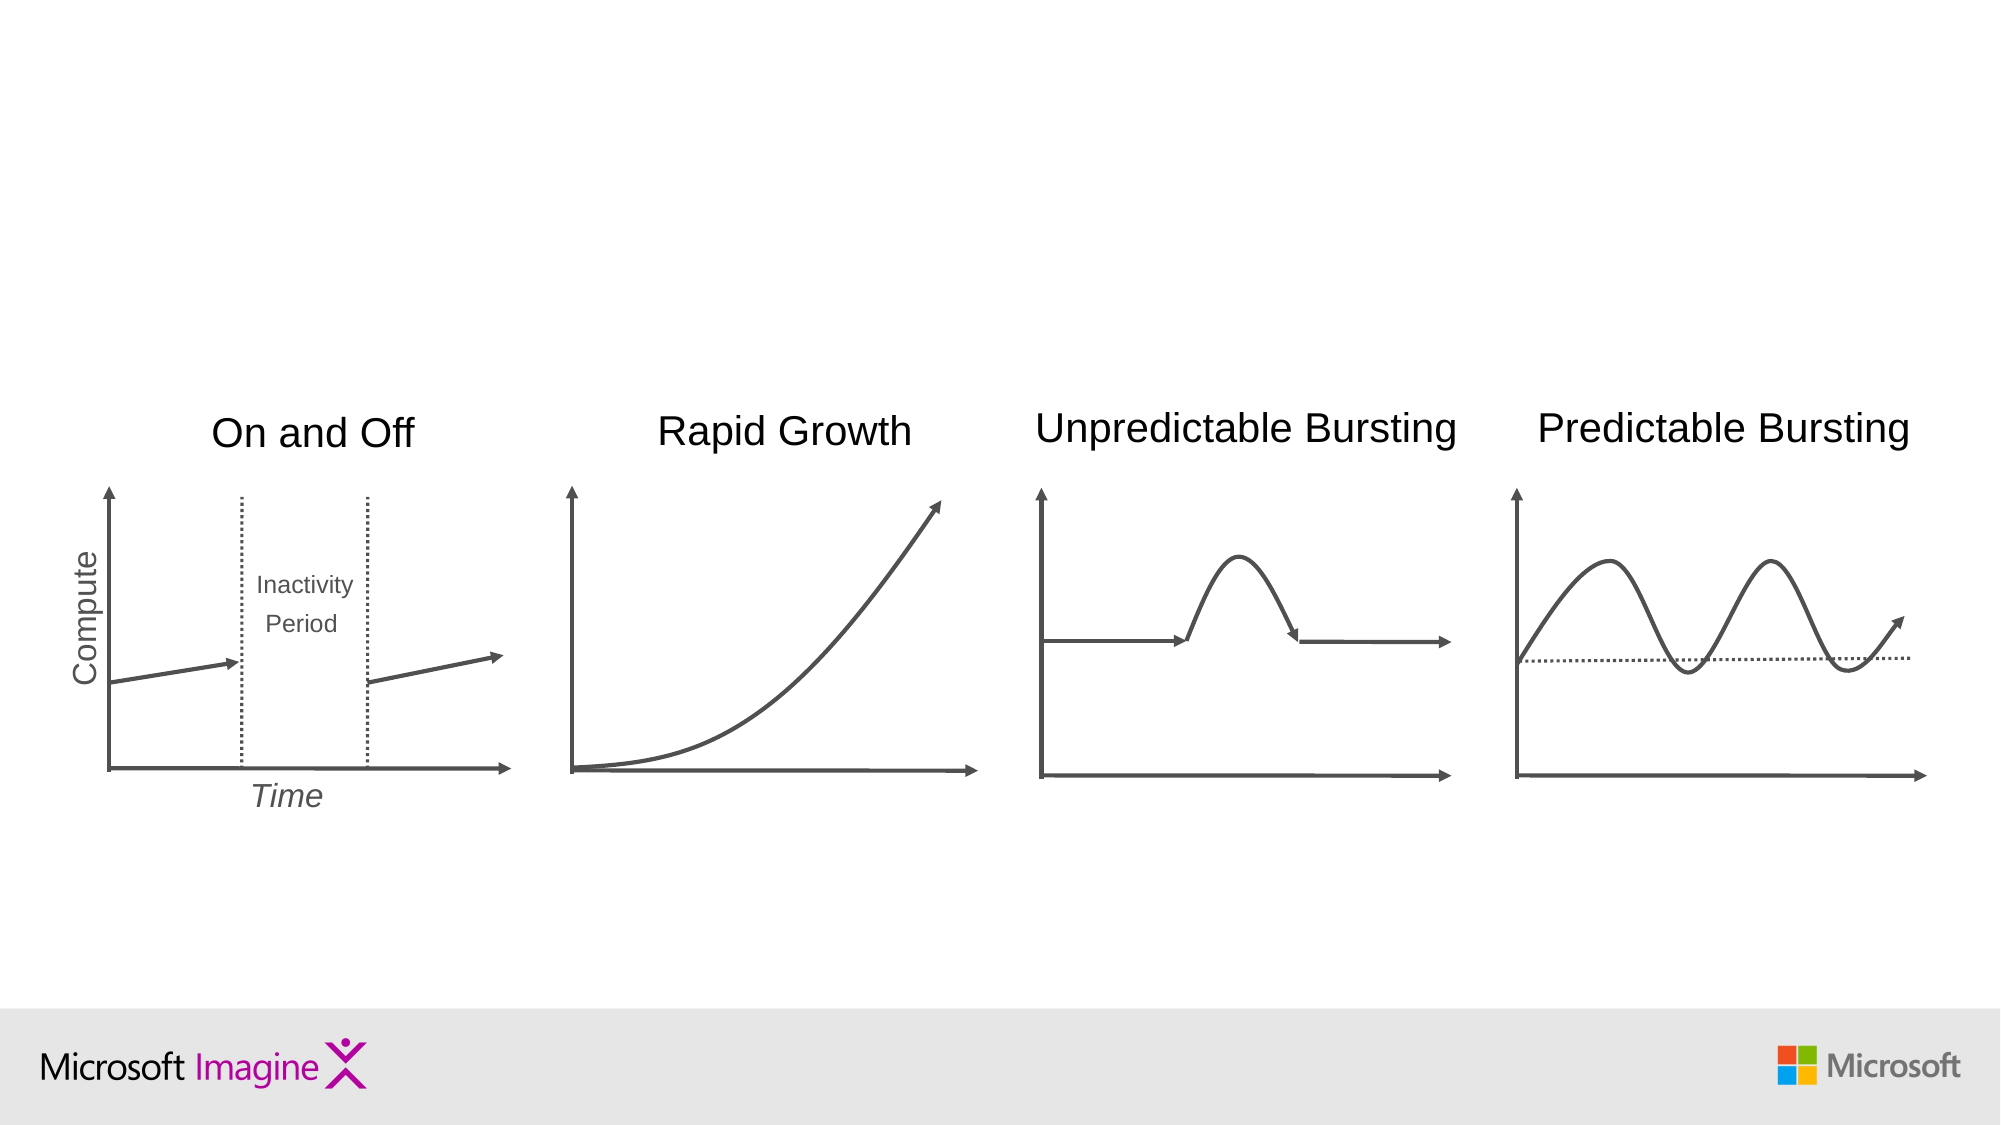

# Typical Computing Pattern
Unpredictable Bursting
Predictable Bursting
Rapid Growth
On and Off

Inactivity
Period
Compute
Time